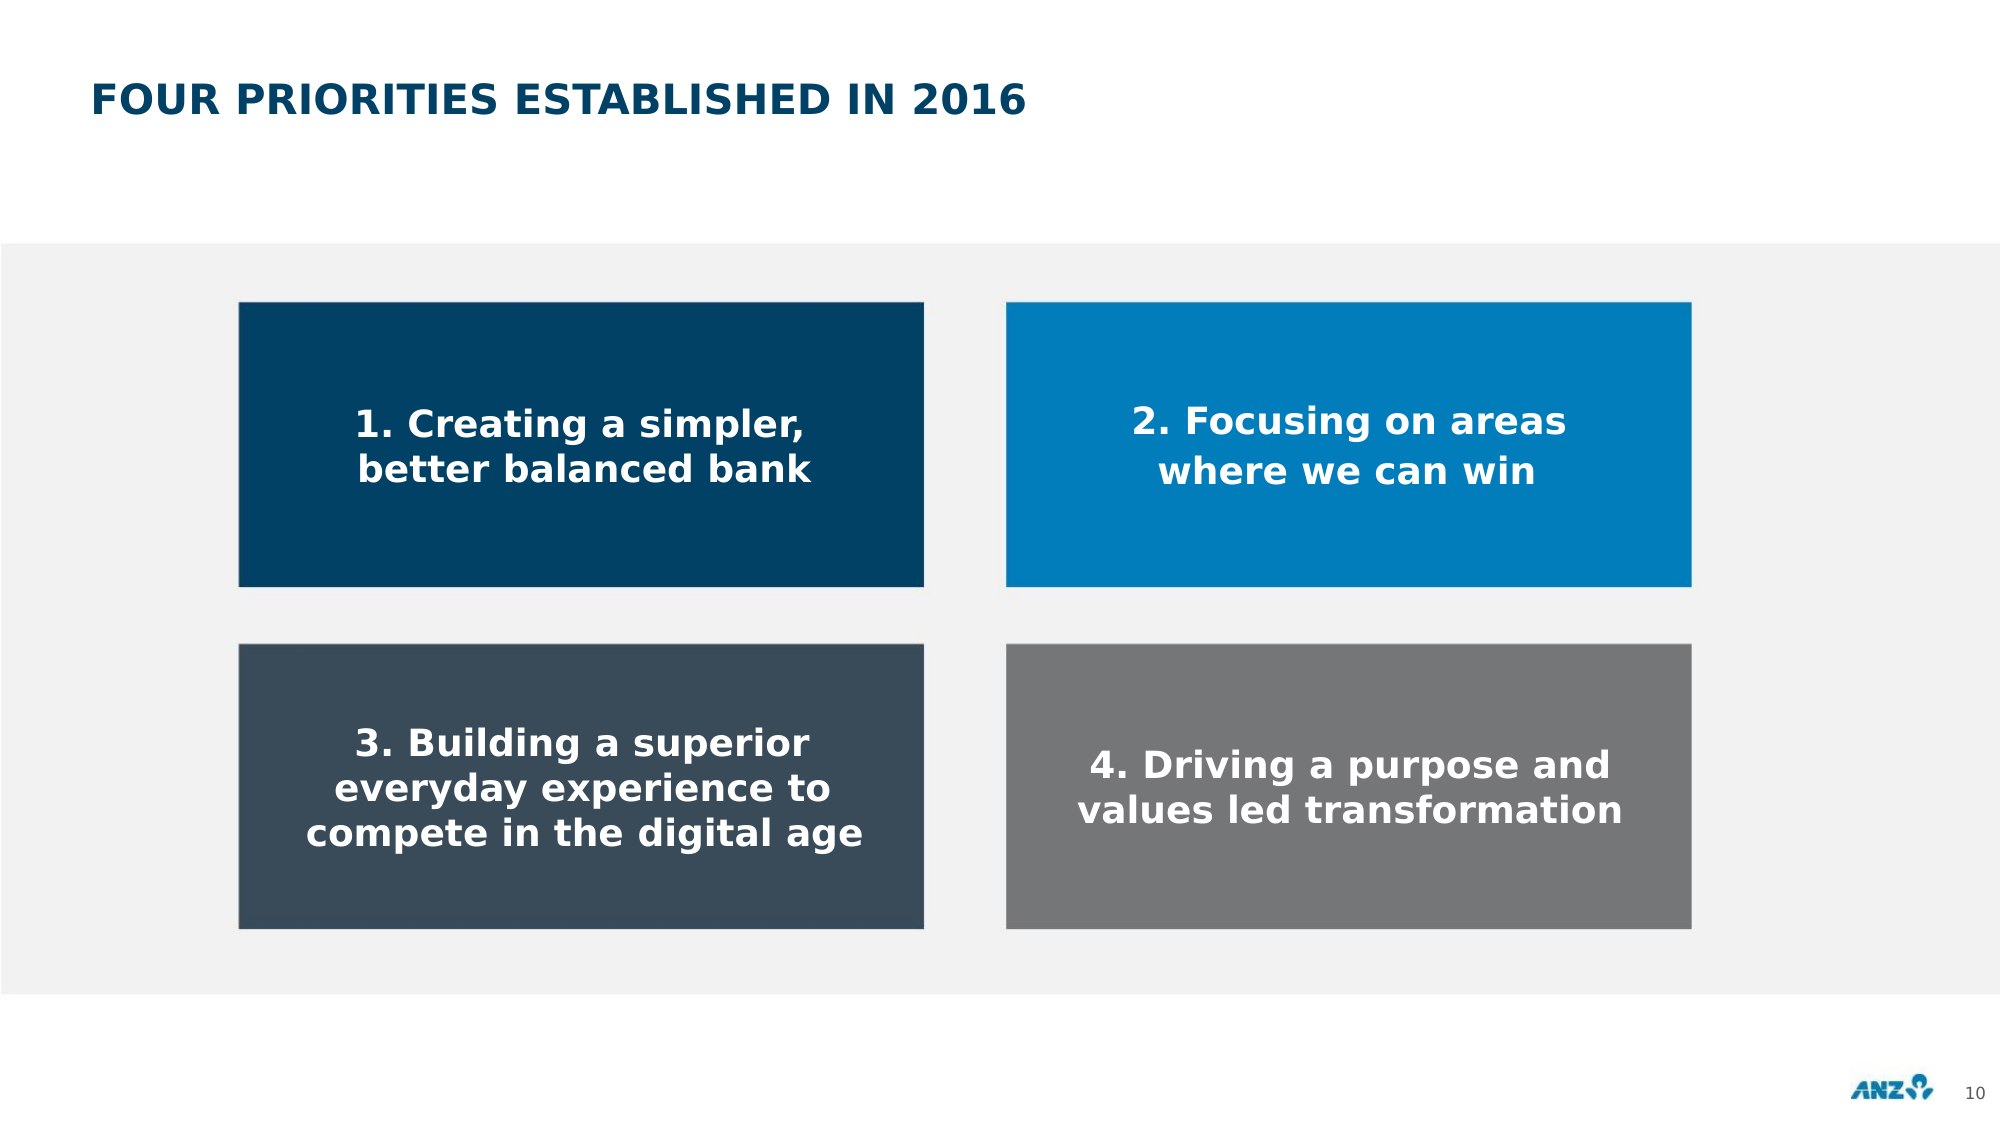

FOUR PRIORITIES ESTABLISHED IN 2016
2. Focusing on areas
where we can win
1. Creating a simpler,
better balanced bank
3. Building a superior
everyday experience to
compete in the digital age
4. Driving a purpose and
values led transformation
10